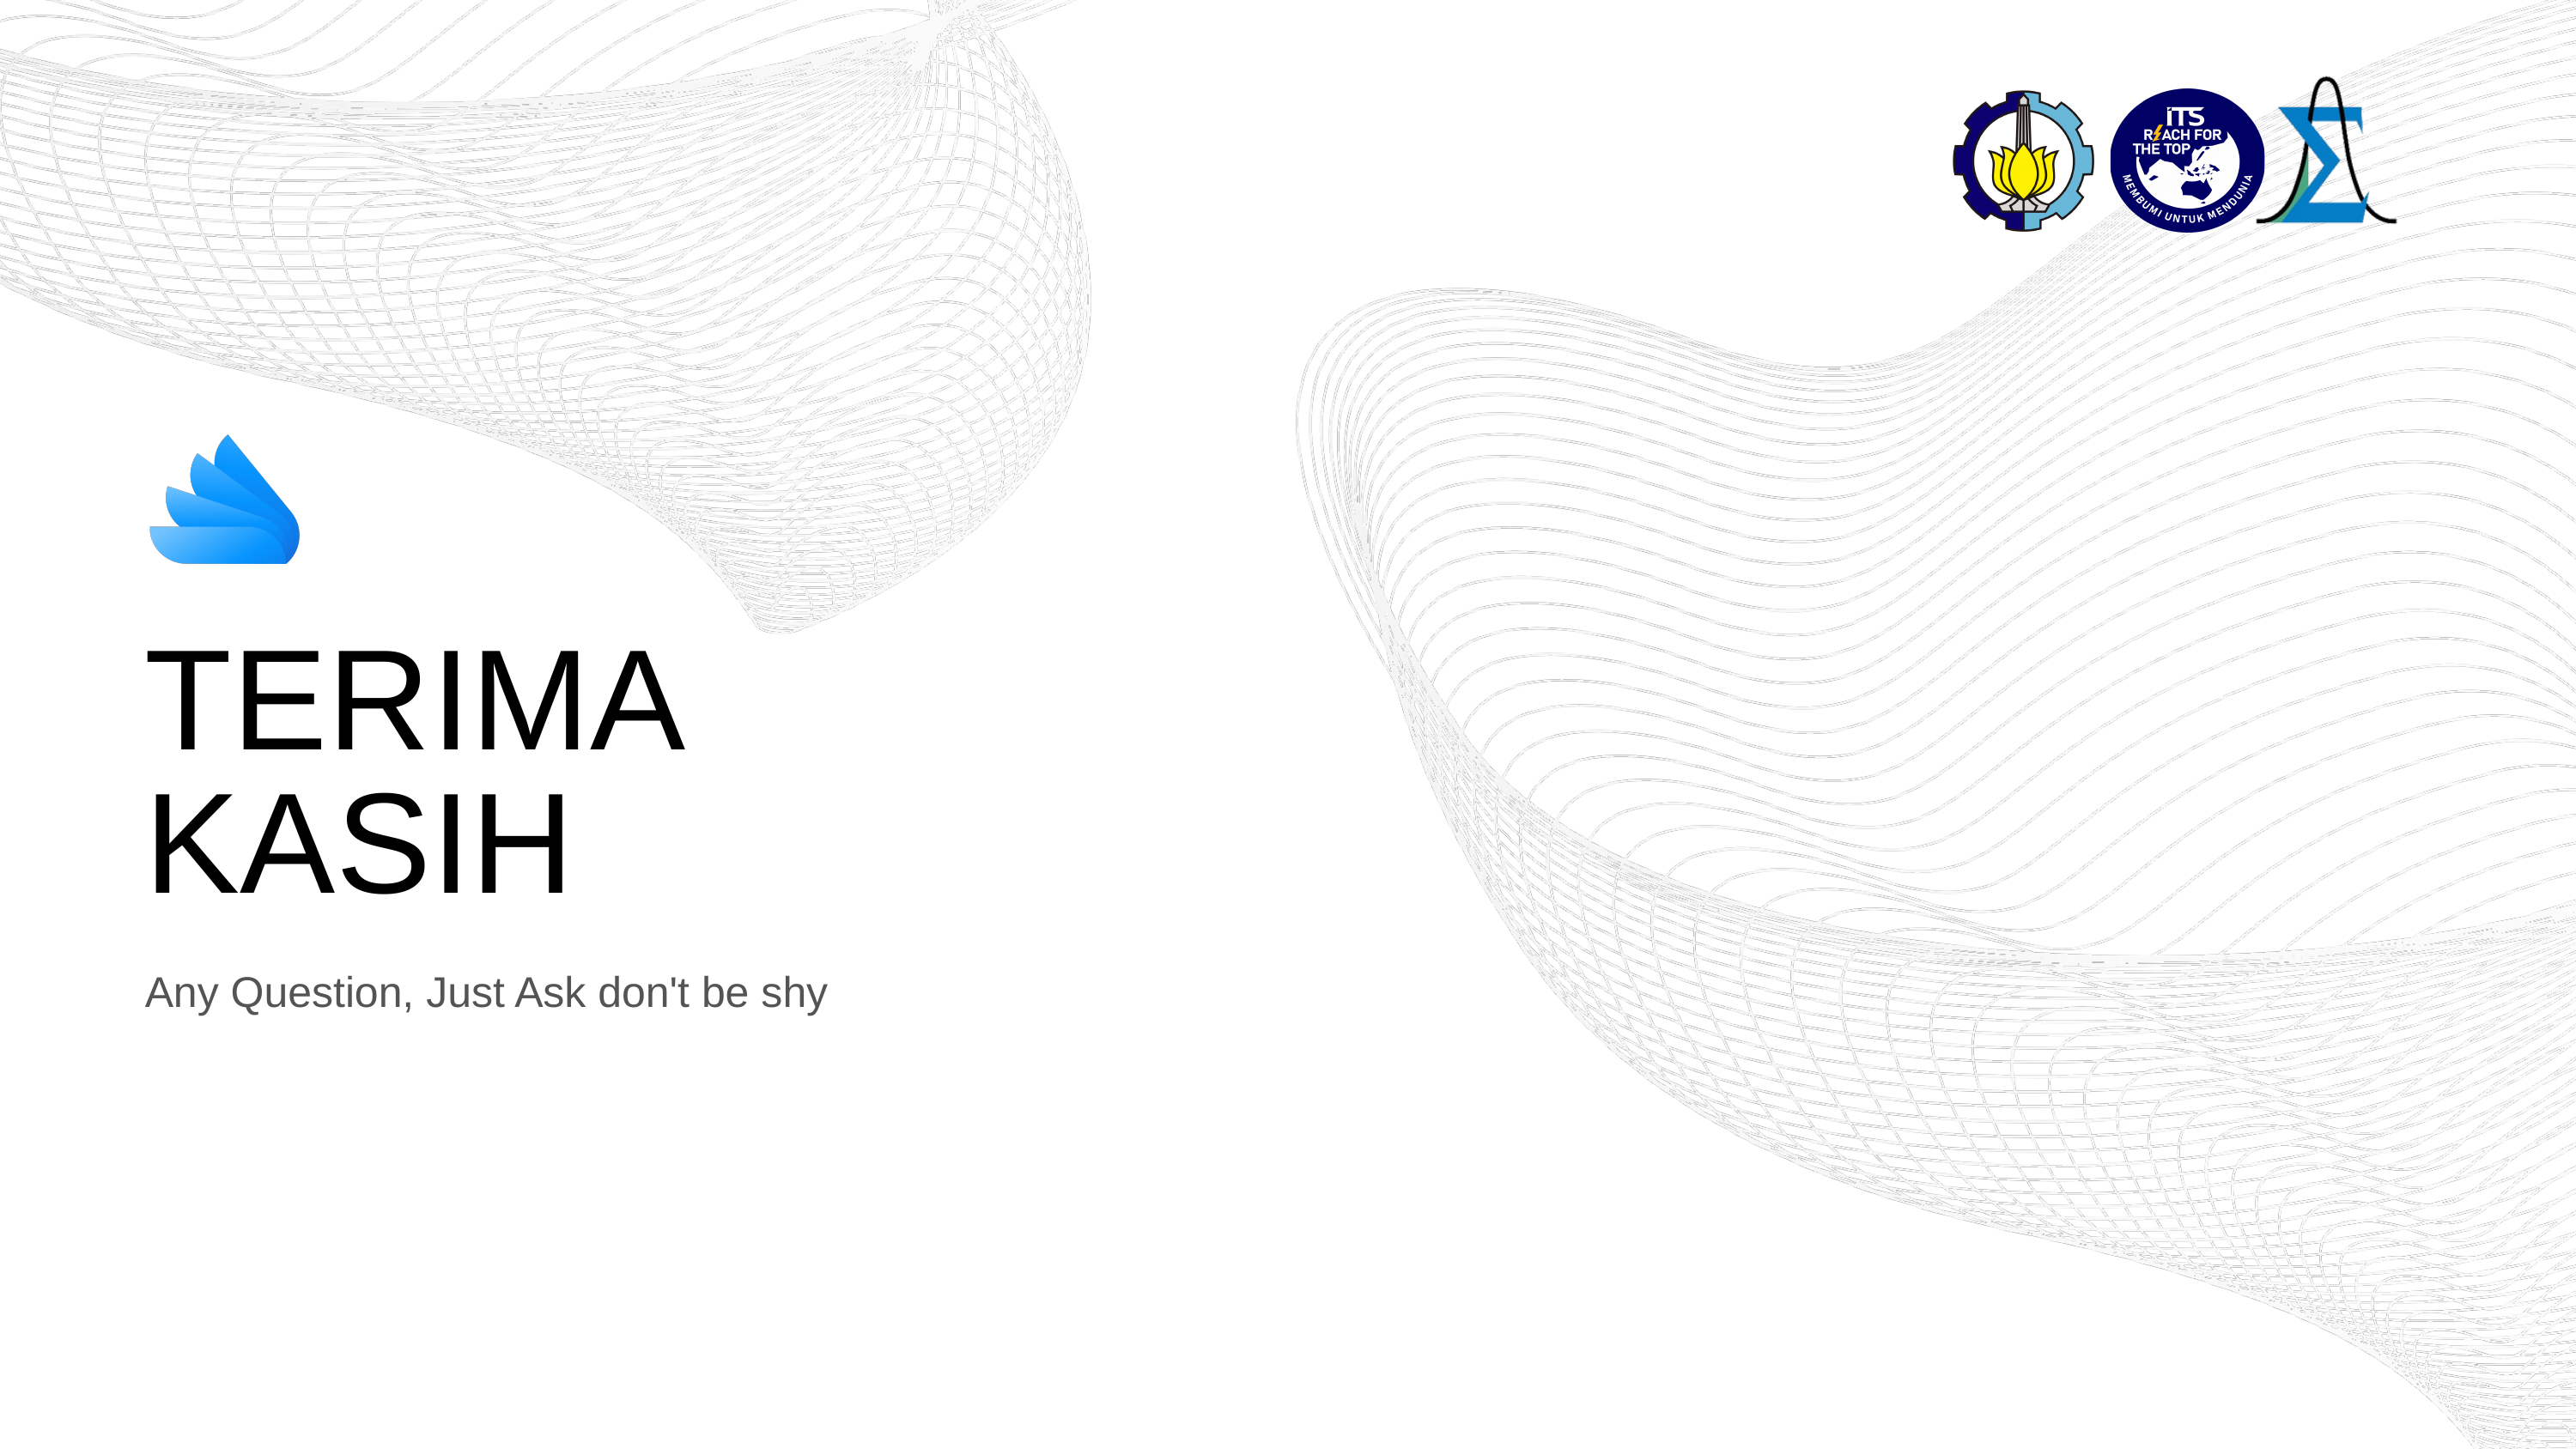

TERIMA
KASIH
Any Question, Just Ask don't be shy